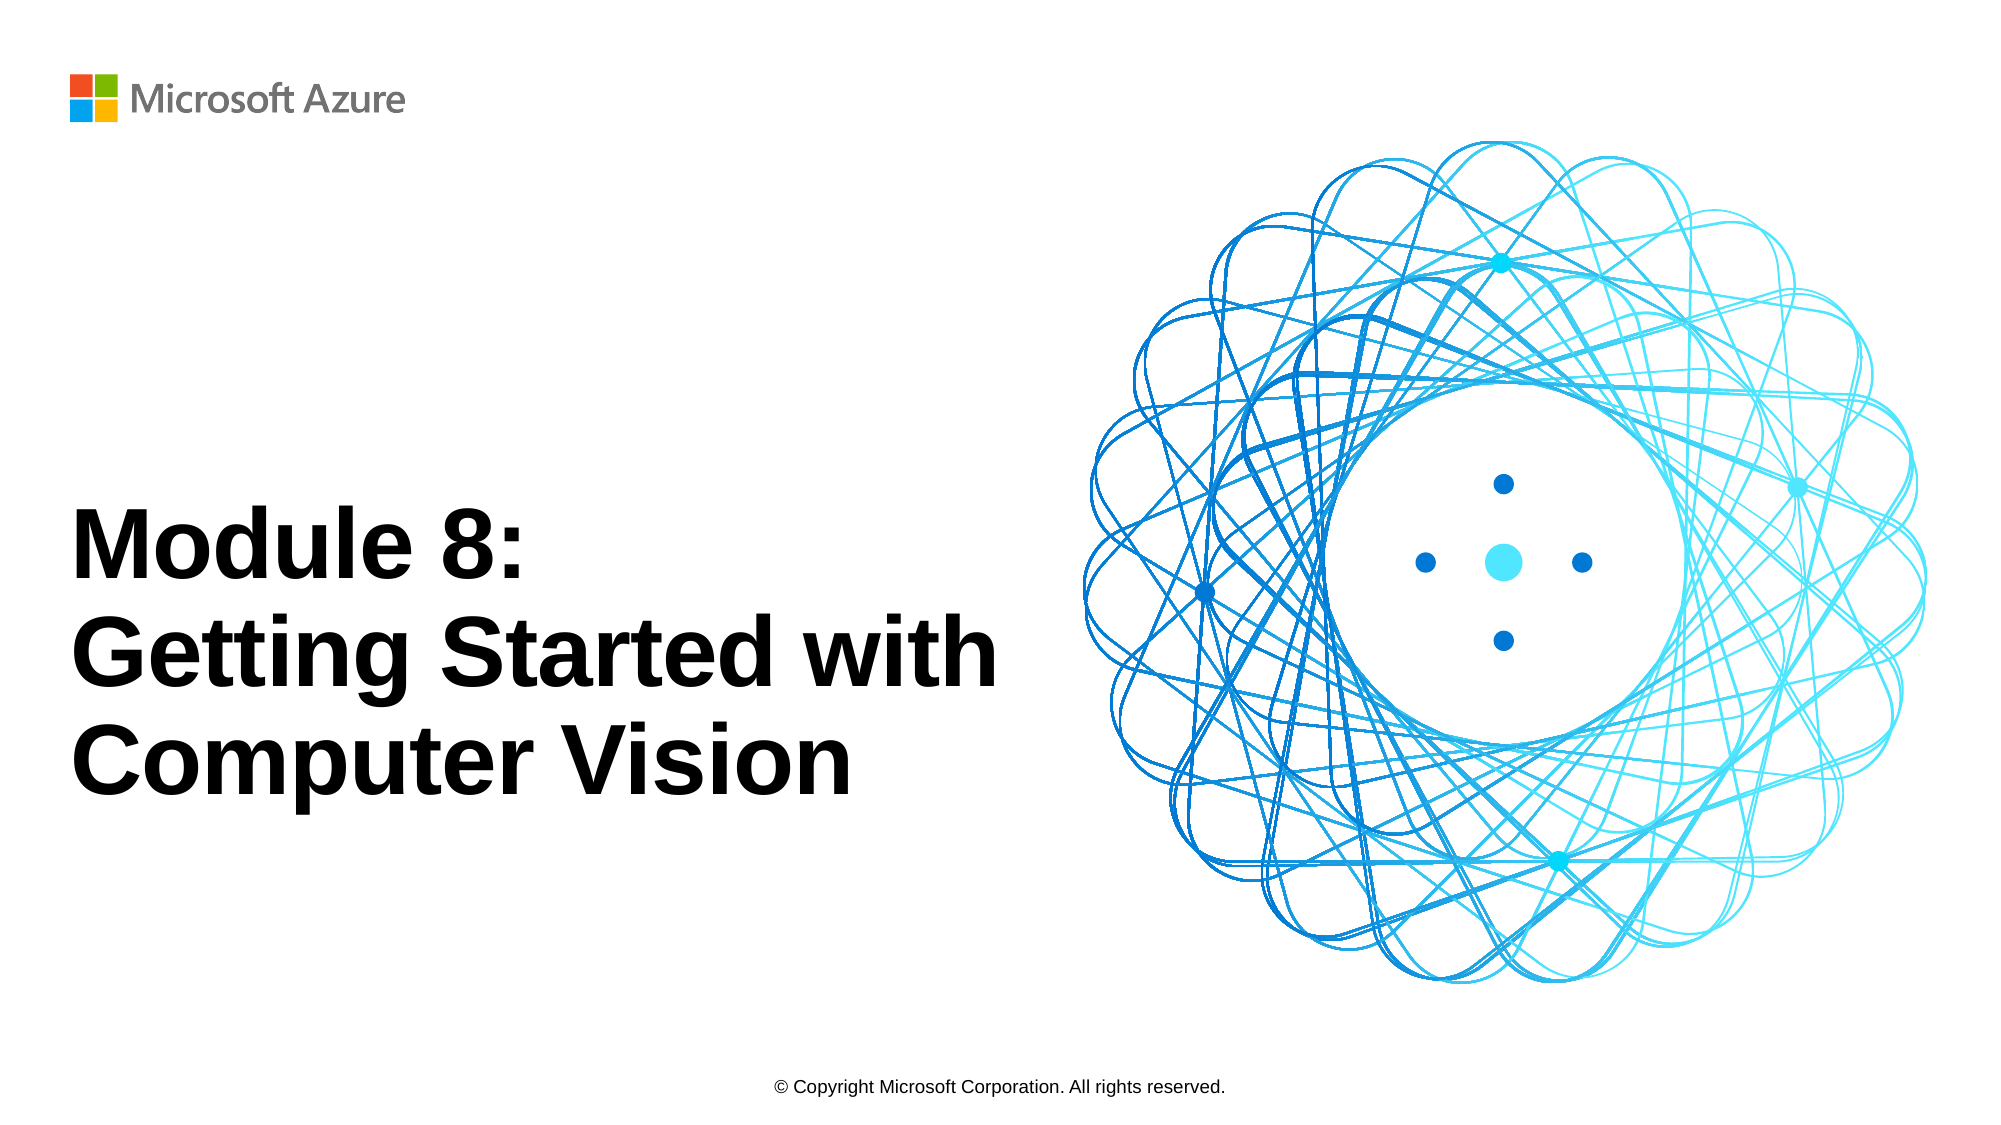

# Module 8: Getting Started with Computer Vision